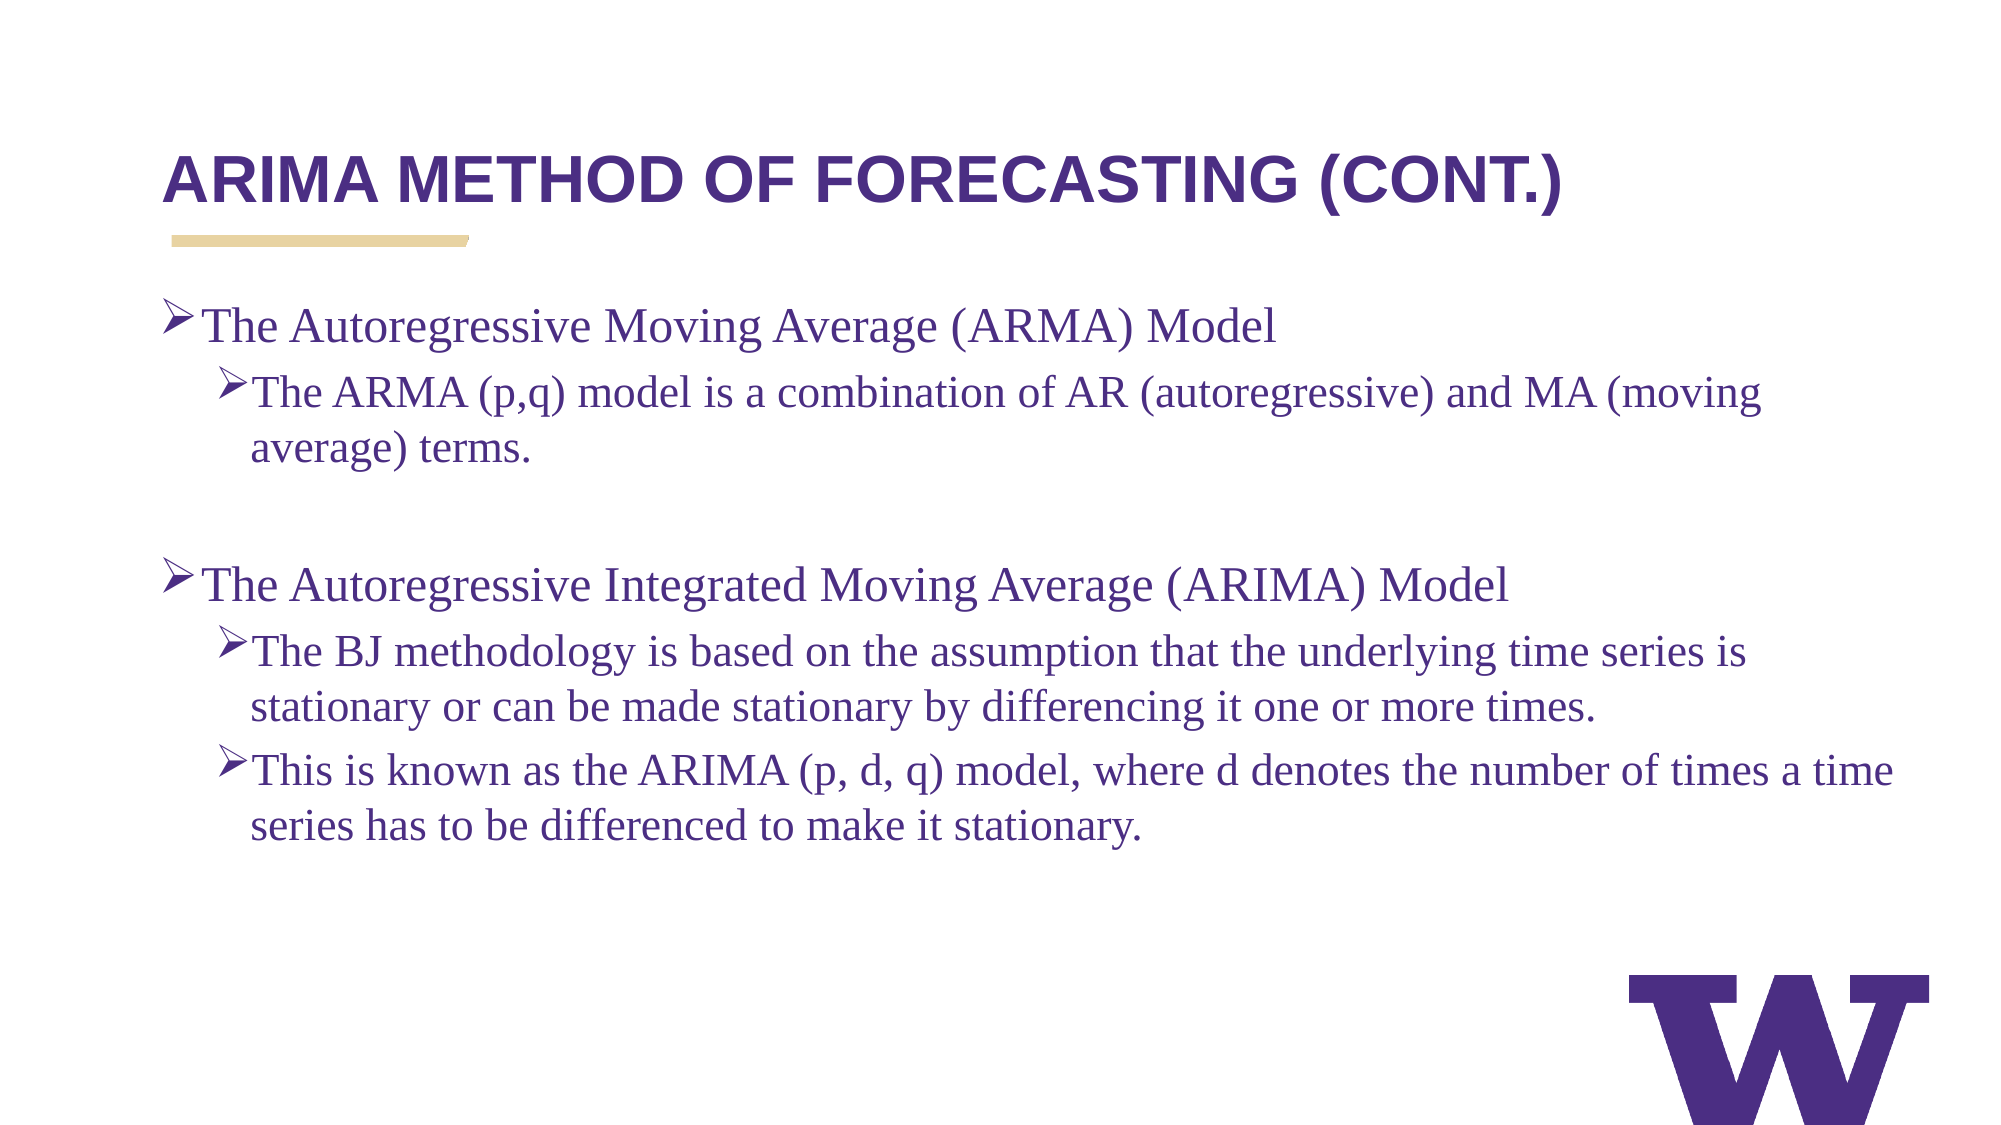

# ARIMA METHOD OF FORECASTING (CONT.)
The Autoregressive Moving Average (ARMA) Model
The ARMA (p,q) model is a combination of AR (autoregressive) and MA (moving average) terms.

The Autoregressive Integrated Moving Average (ARIMA) Model
The BJ methodology is based on the assumption that the underlying time series is stationary or can be made stationary by differencing it one or more times.
This is known as the ARIMA (p, d, q) model, where d denotes the number of times a time series has to be differenced to make it stationary.